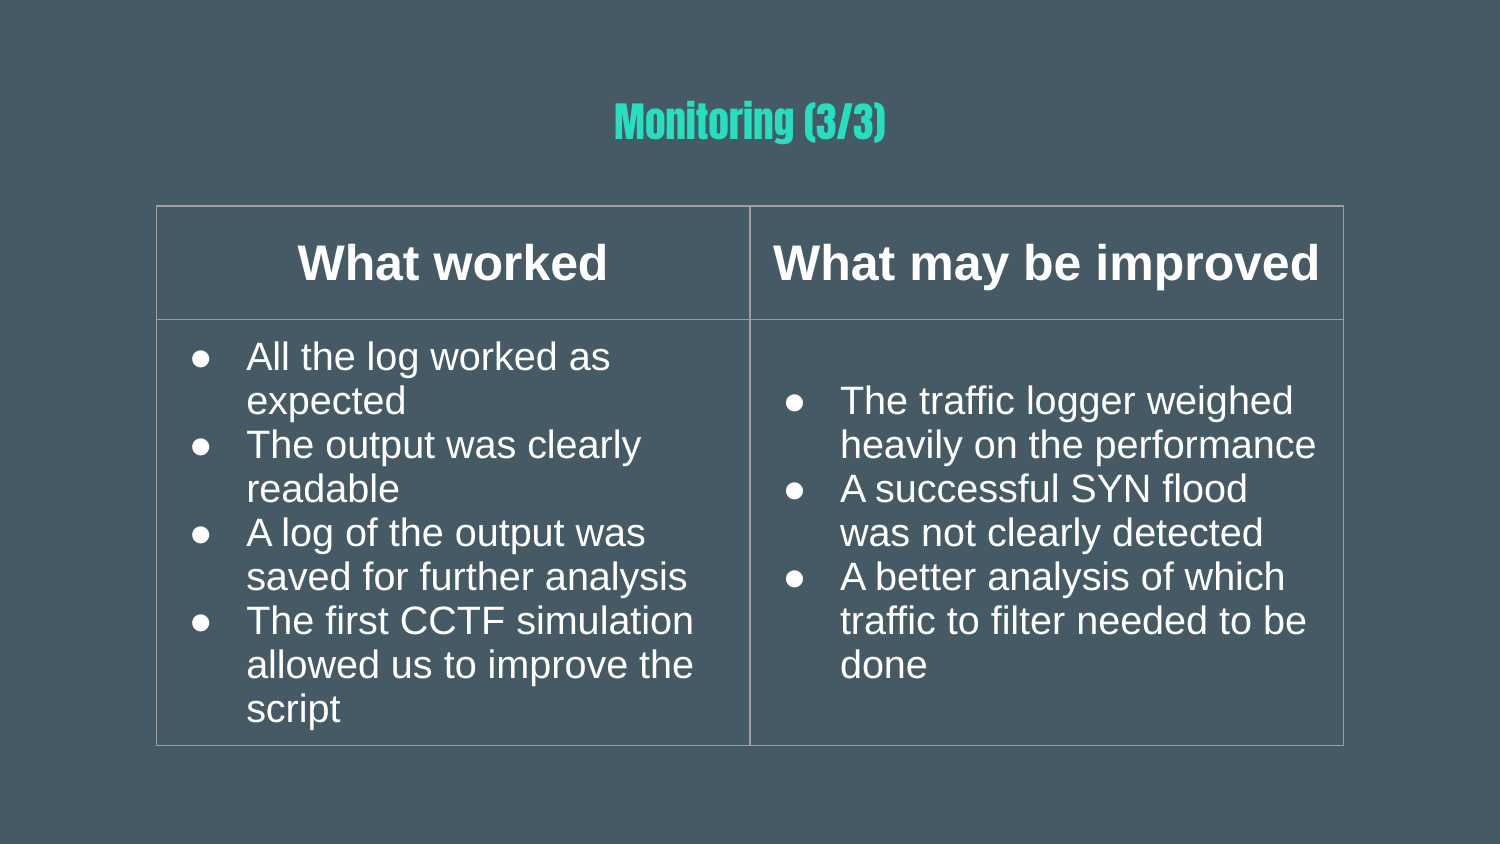

# Monitoring (3/3)

| What worked | What may be improved |
| --- | --- |
| All the log worked as expected The output was clearly readable A log of the output was saved for further analysis The first CCTF simulation allowed us to improve the script | The traffic logger weighed heavily on the performance A successful SYN flood was not clearly detected A better analysis of which traffic to filter needed to be done |